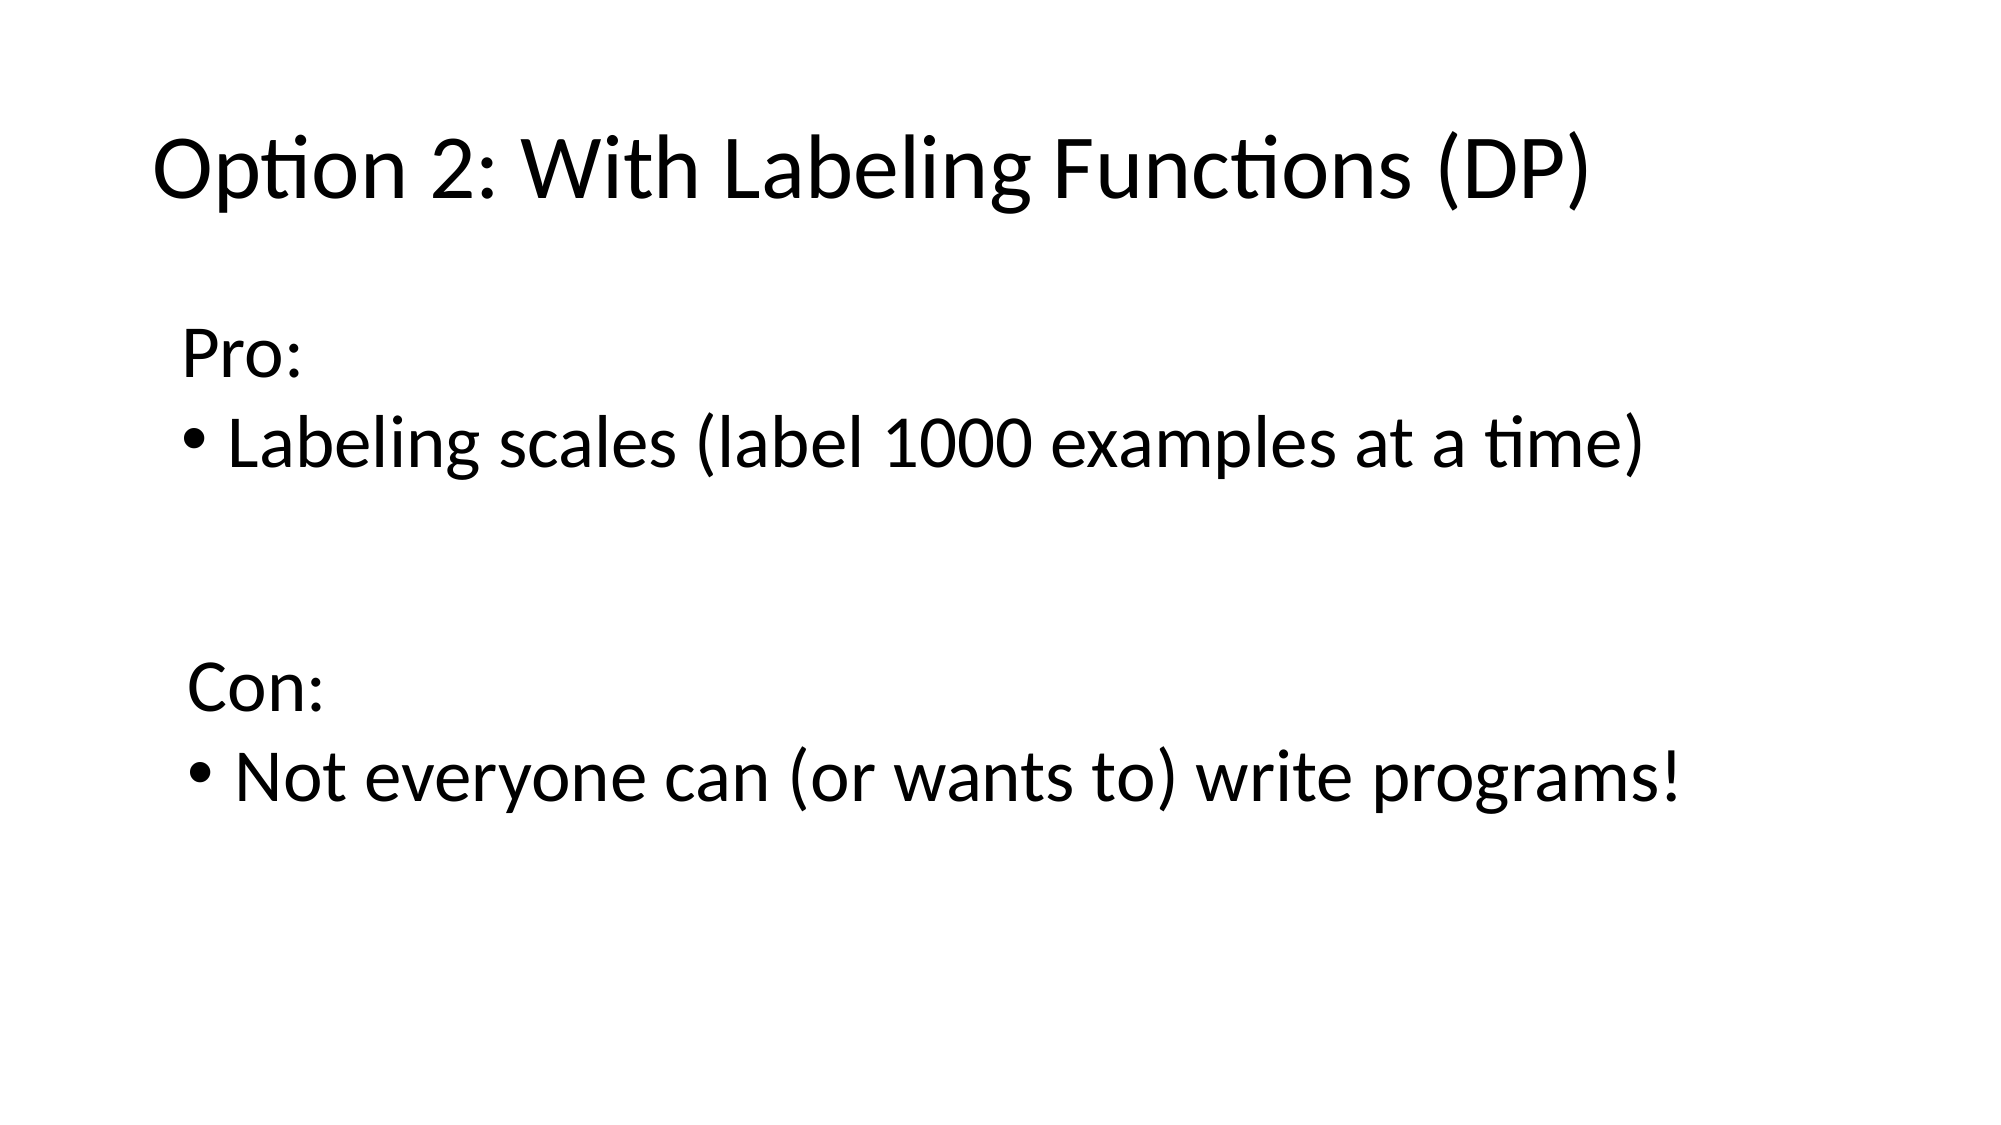

# Option 2: With Labeling Functions (DP)
Pro:
Labeling scales (label 1000 examples at a time)
Con:
Not everyone can (or wants to) write programs!